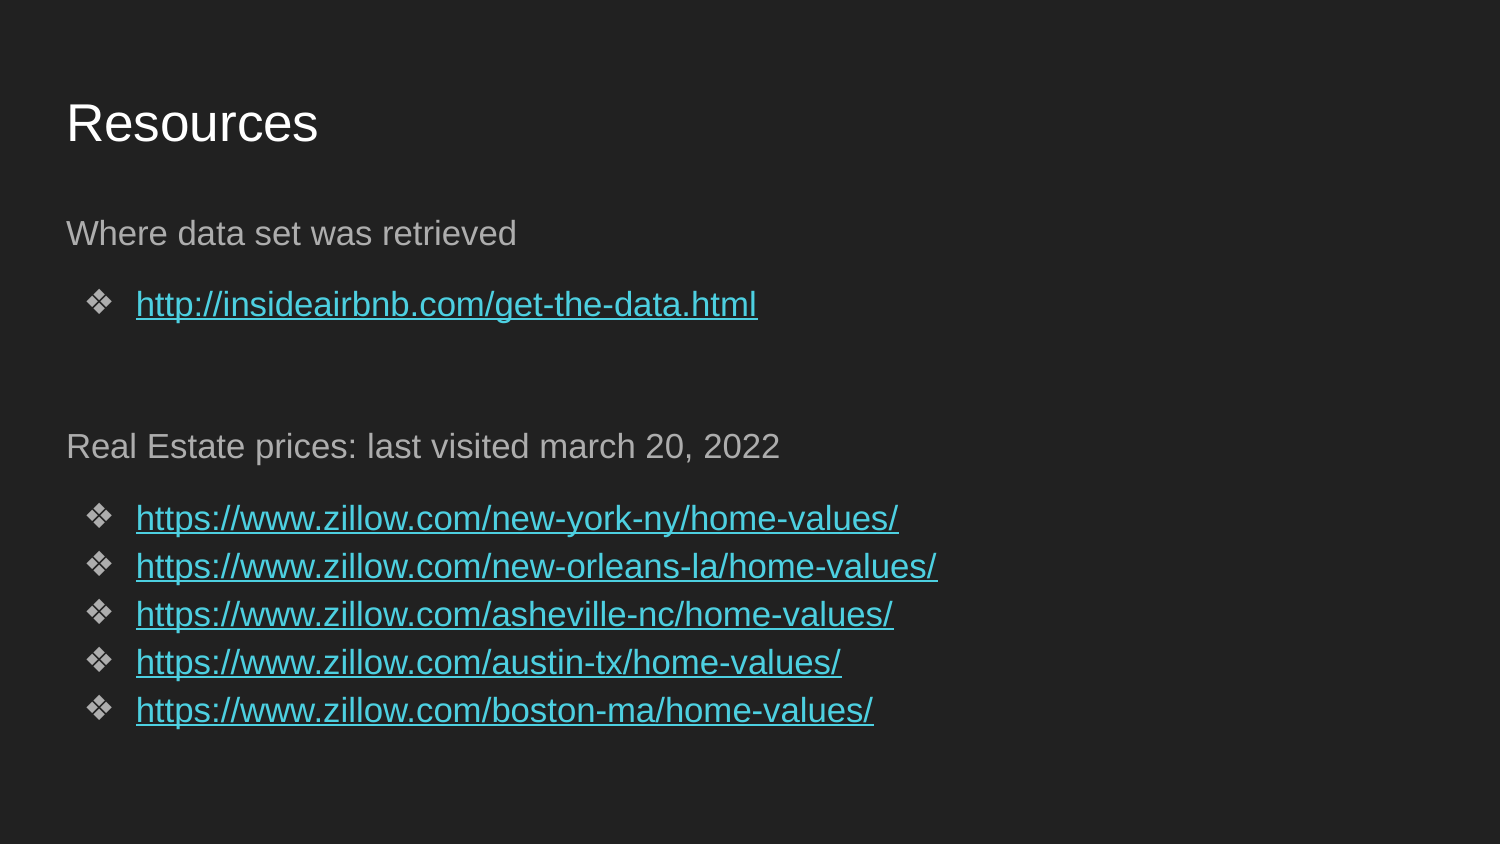

# Resources
Where data set was retrieved
http://insideairbnb.com/get-the-data.html

Real Estate prices: last visited march 20, 2022
https://www.zillow.com/new-york-ny/home-values/
https://www.zillow.com/new-orleans-la/home-values/
https://www.zillow.com/asheville-nc/home-values/
https://www.zillow.com/austin-tx/home-values/
https://www.zillow.com/boston-ma/home-values/